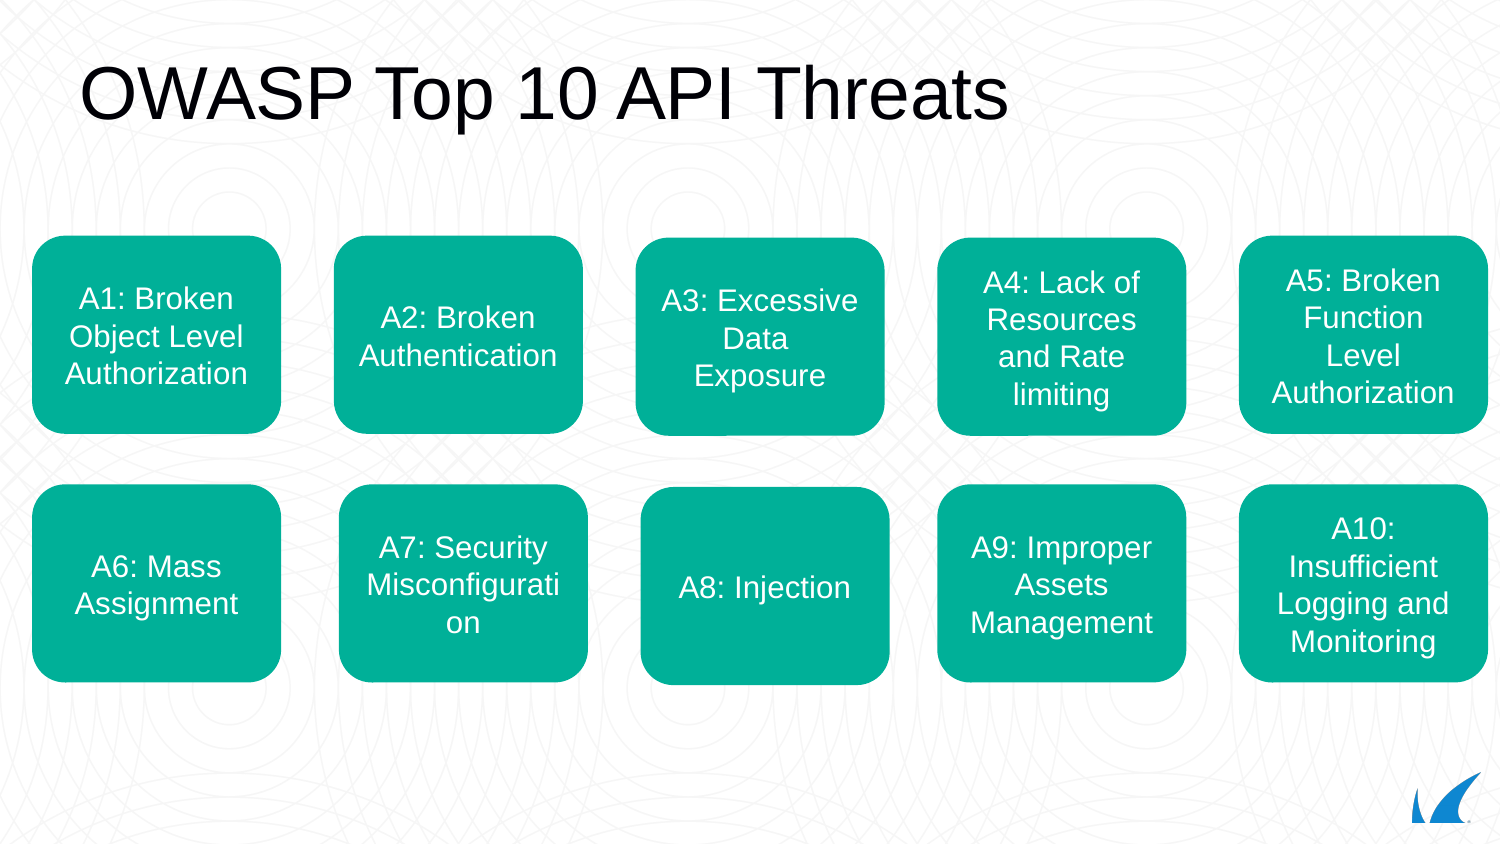

# OWASP Top 10 API Threats
A1: Broken Object Level Authorization
A2: Broken Authentication
A5: Broken Function Level Authorization
A3: Excessive Data
Exposure
A4: Lack of Resources and Rate limiting
A6: Mass Assignment
A7: Security Misconfiguration
A9: Improper Assets Management
A10: Insufficient Logging and Monitoring
A8: Injection